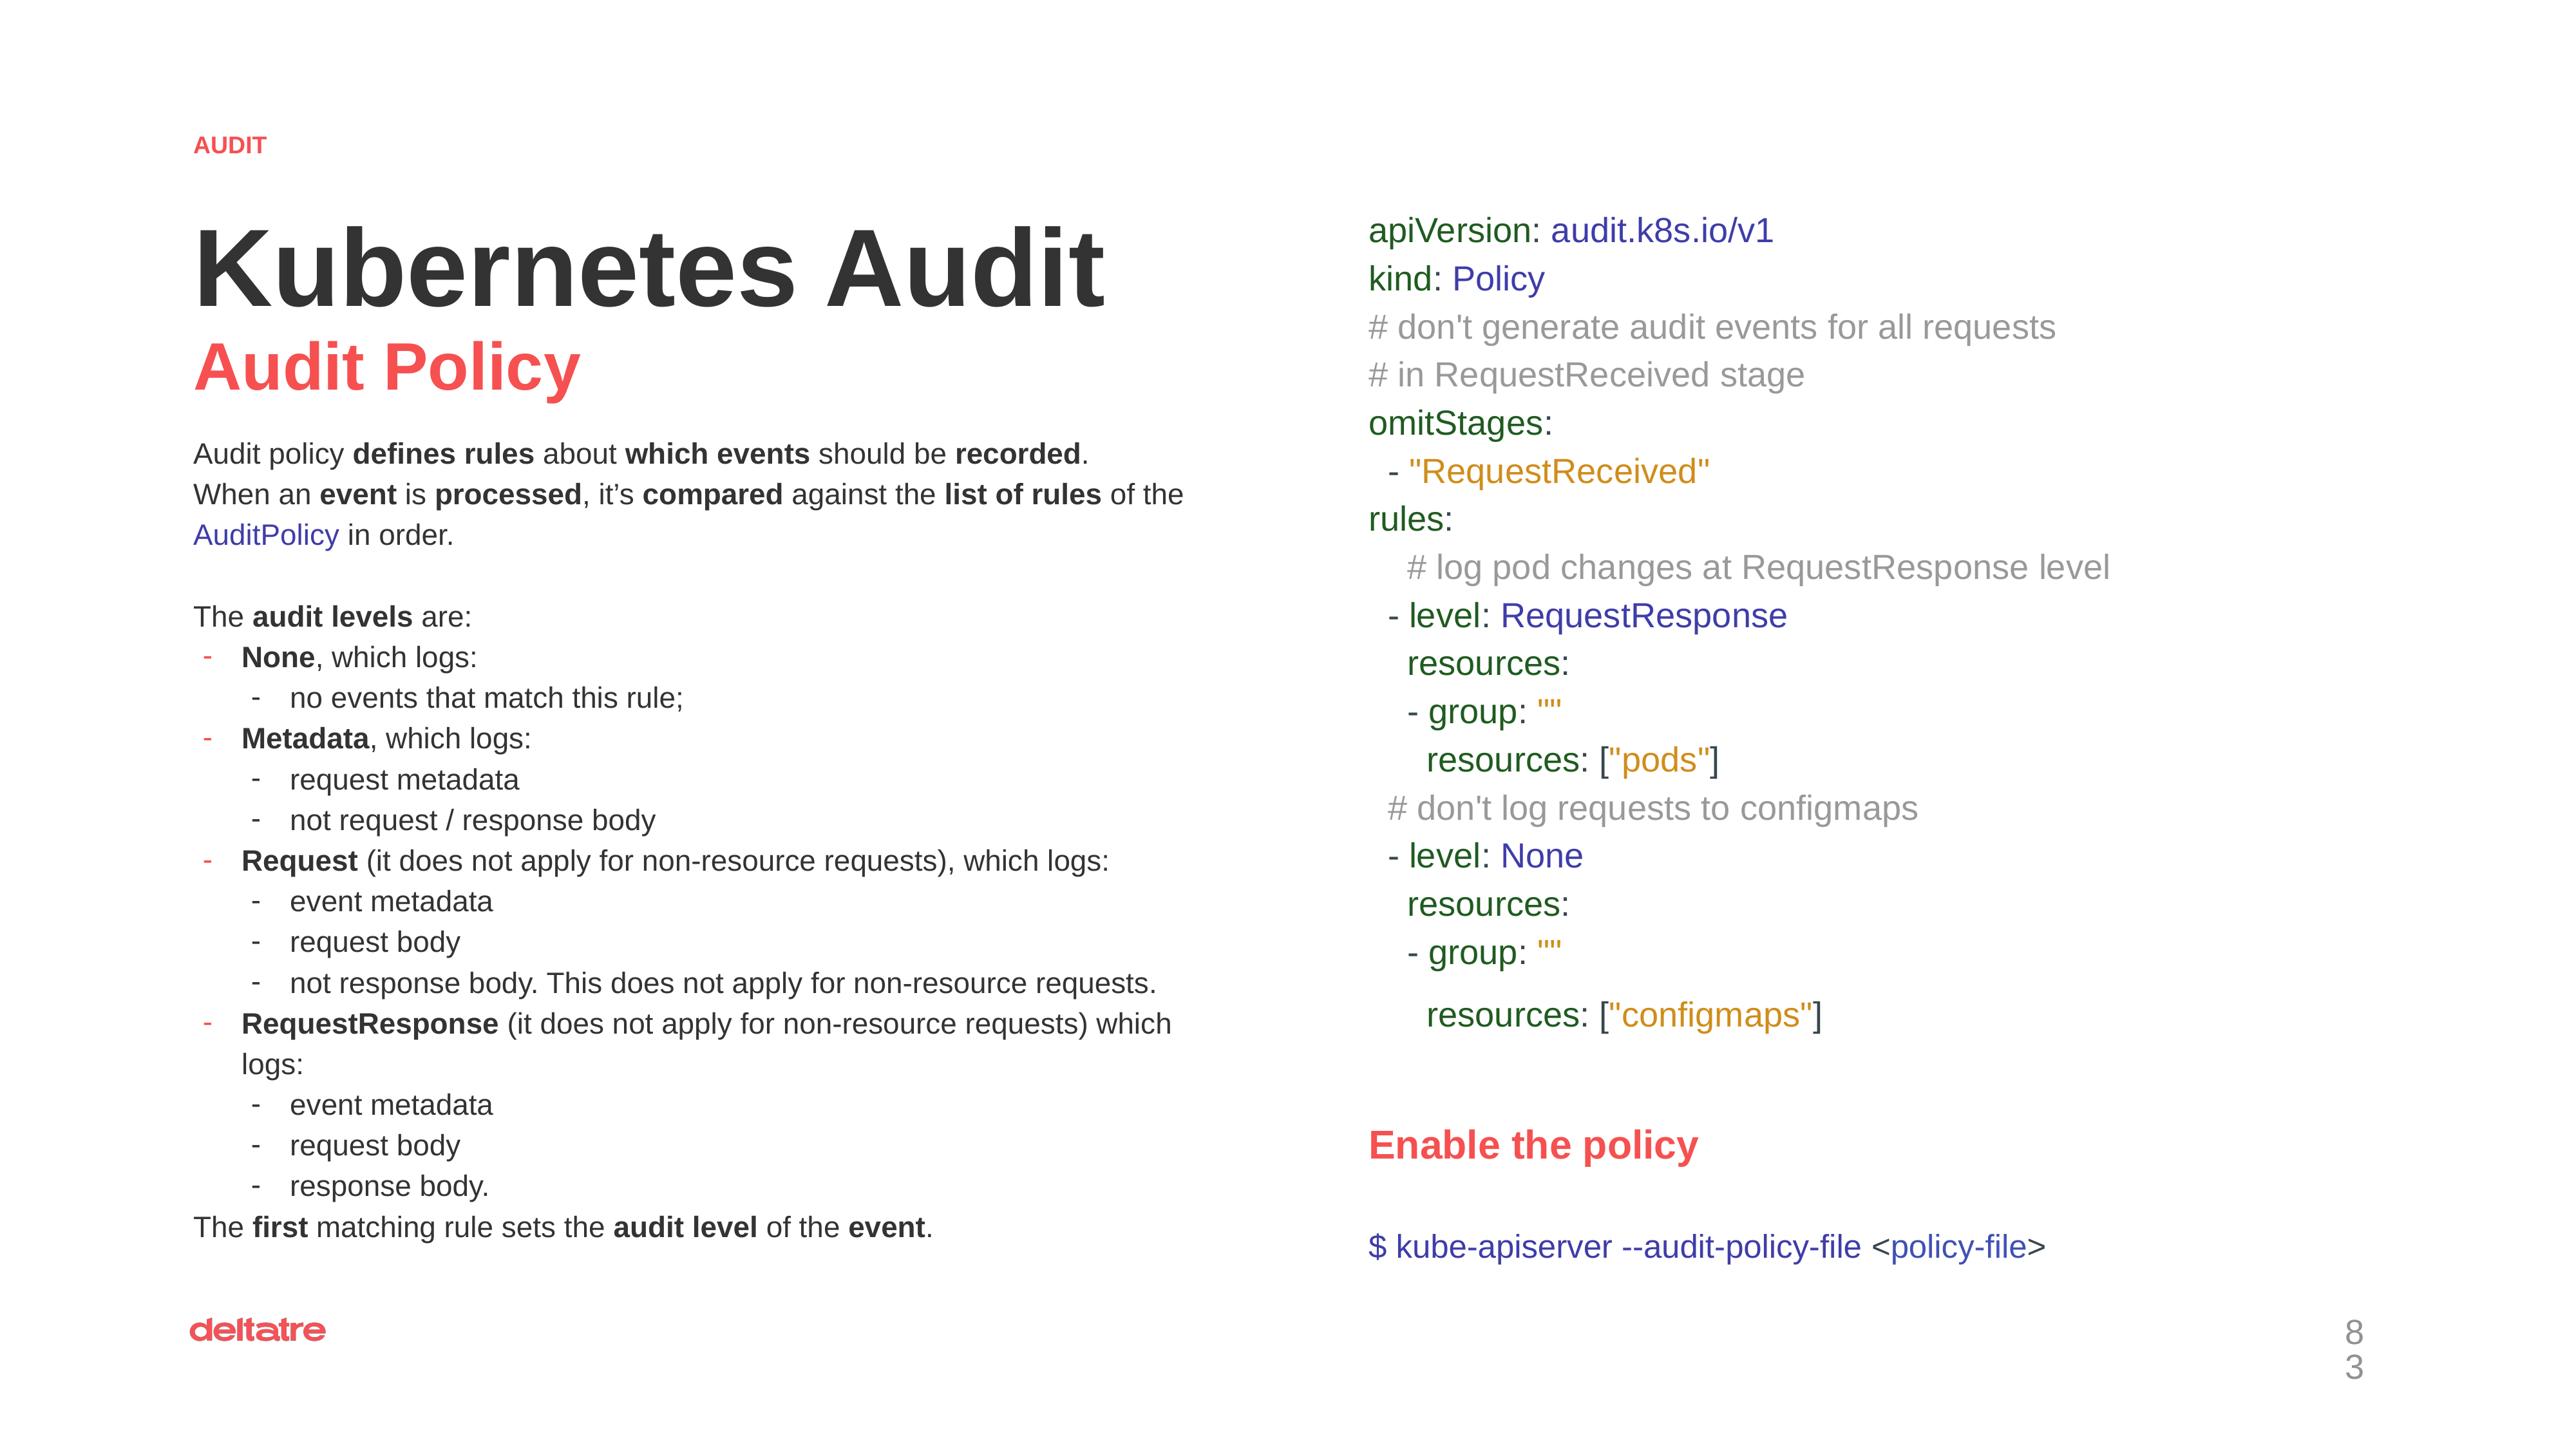

AUDIT
Kubernetes Audit
apiVersion: audit.k8s.io/v1
kind: Policy
# don't generate audit events for all requests
# in RequestReceived stage
omitStages:
  - "RequestReceived"
rules:
    # log pod changes at RequestResponse level
  - level: RequestResponse
    resources:
    - group: ""
      resources: ["pods"]
  # don't log requests to configmaps
  - level: None
    resources:
    - group: ""
      resources: ["configmaps"]

Enable the policy

$ kube-apiserver --audit-policy-file <policy-file>

Audit Policy
Audit policy defines rules about which events should be recorded.
When an event is processed, it’s compared against the list of rules of the AuditPolicy in order.

The audit levels are:
None, which logs:
no events that match this rule;
Metadata, which logs:
request metadata
not request / response body
Request (it does not apply for non-resource requests), which logs:
event metadata
request body
not response body. This does not apply for non-resource requests.
RequestResponse (it does not apply for non-resource requests) which logs:
event metadata
request body
response body.
The first matching rule sets the audit level of the event.
83